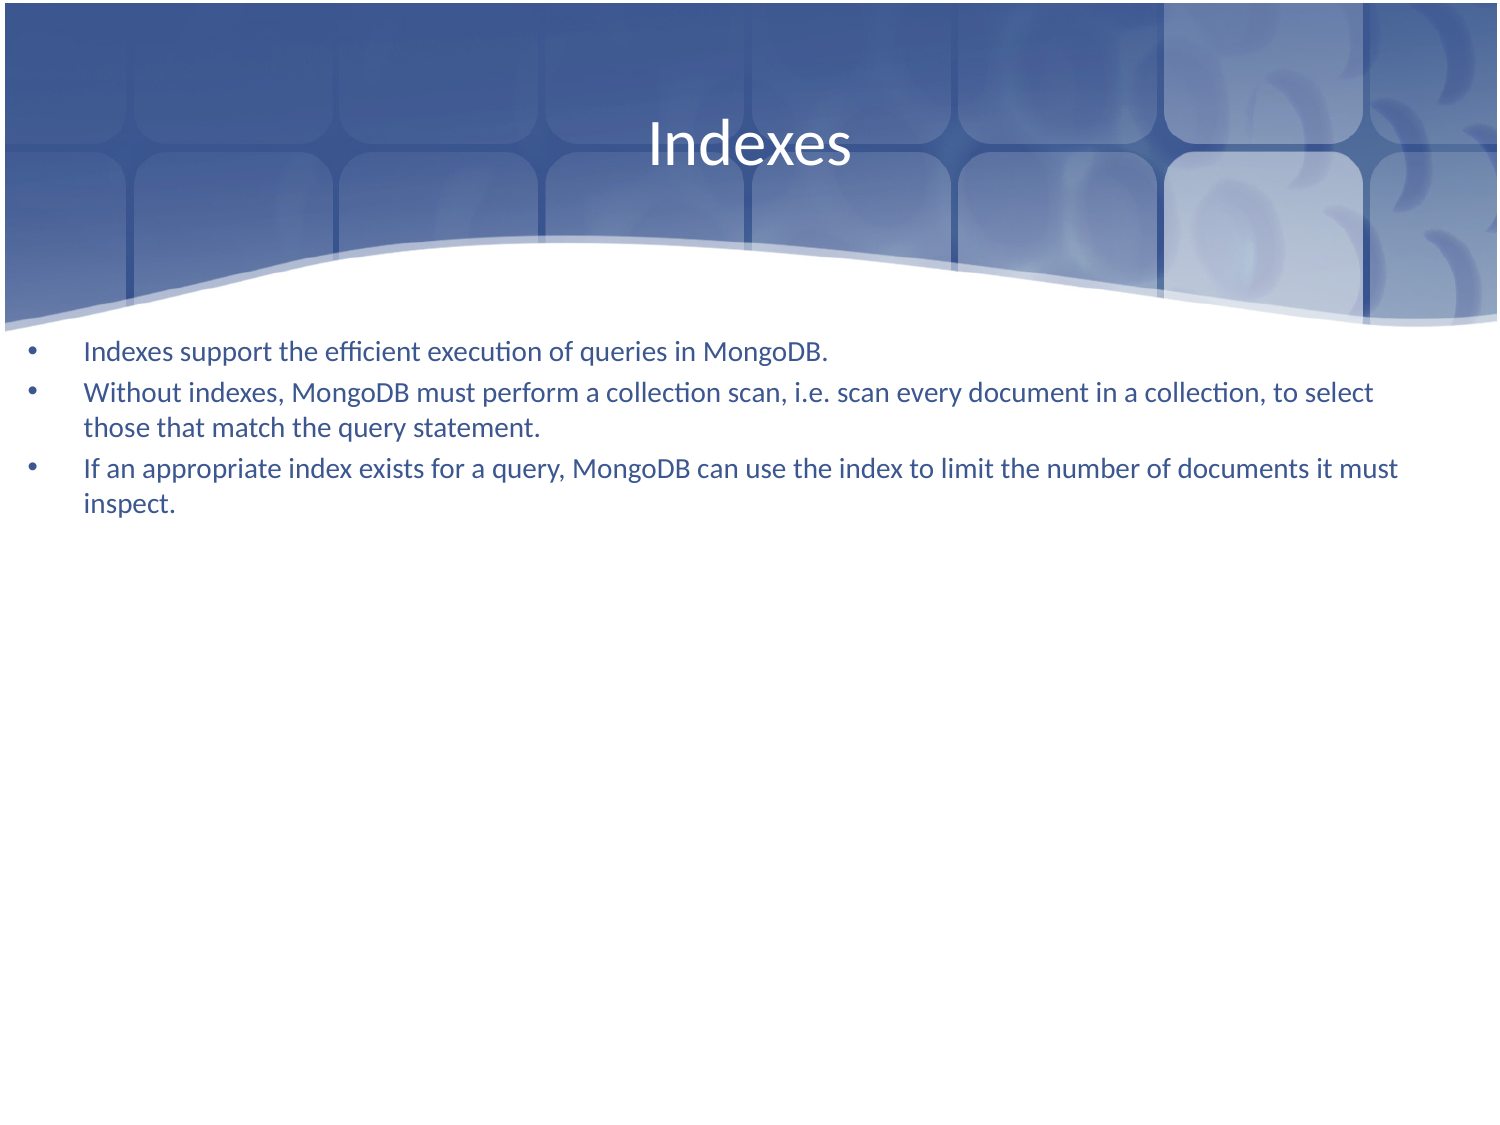

# Indexes
Indexes support the efficient execution of queries in MongoDB.
Without indexes, MongoDB must perform a collection scan, i.e. scan every document in a collection, to select those that match the query statement.
If an appropriate index exists for a query, MongoDB can use the index to limit the number of documents it must inspect.